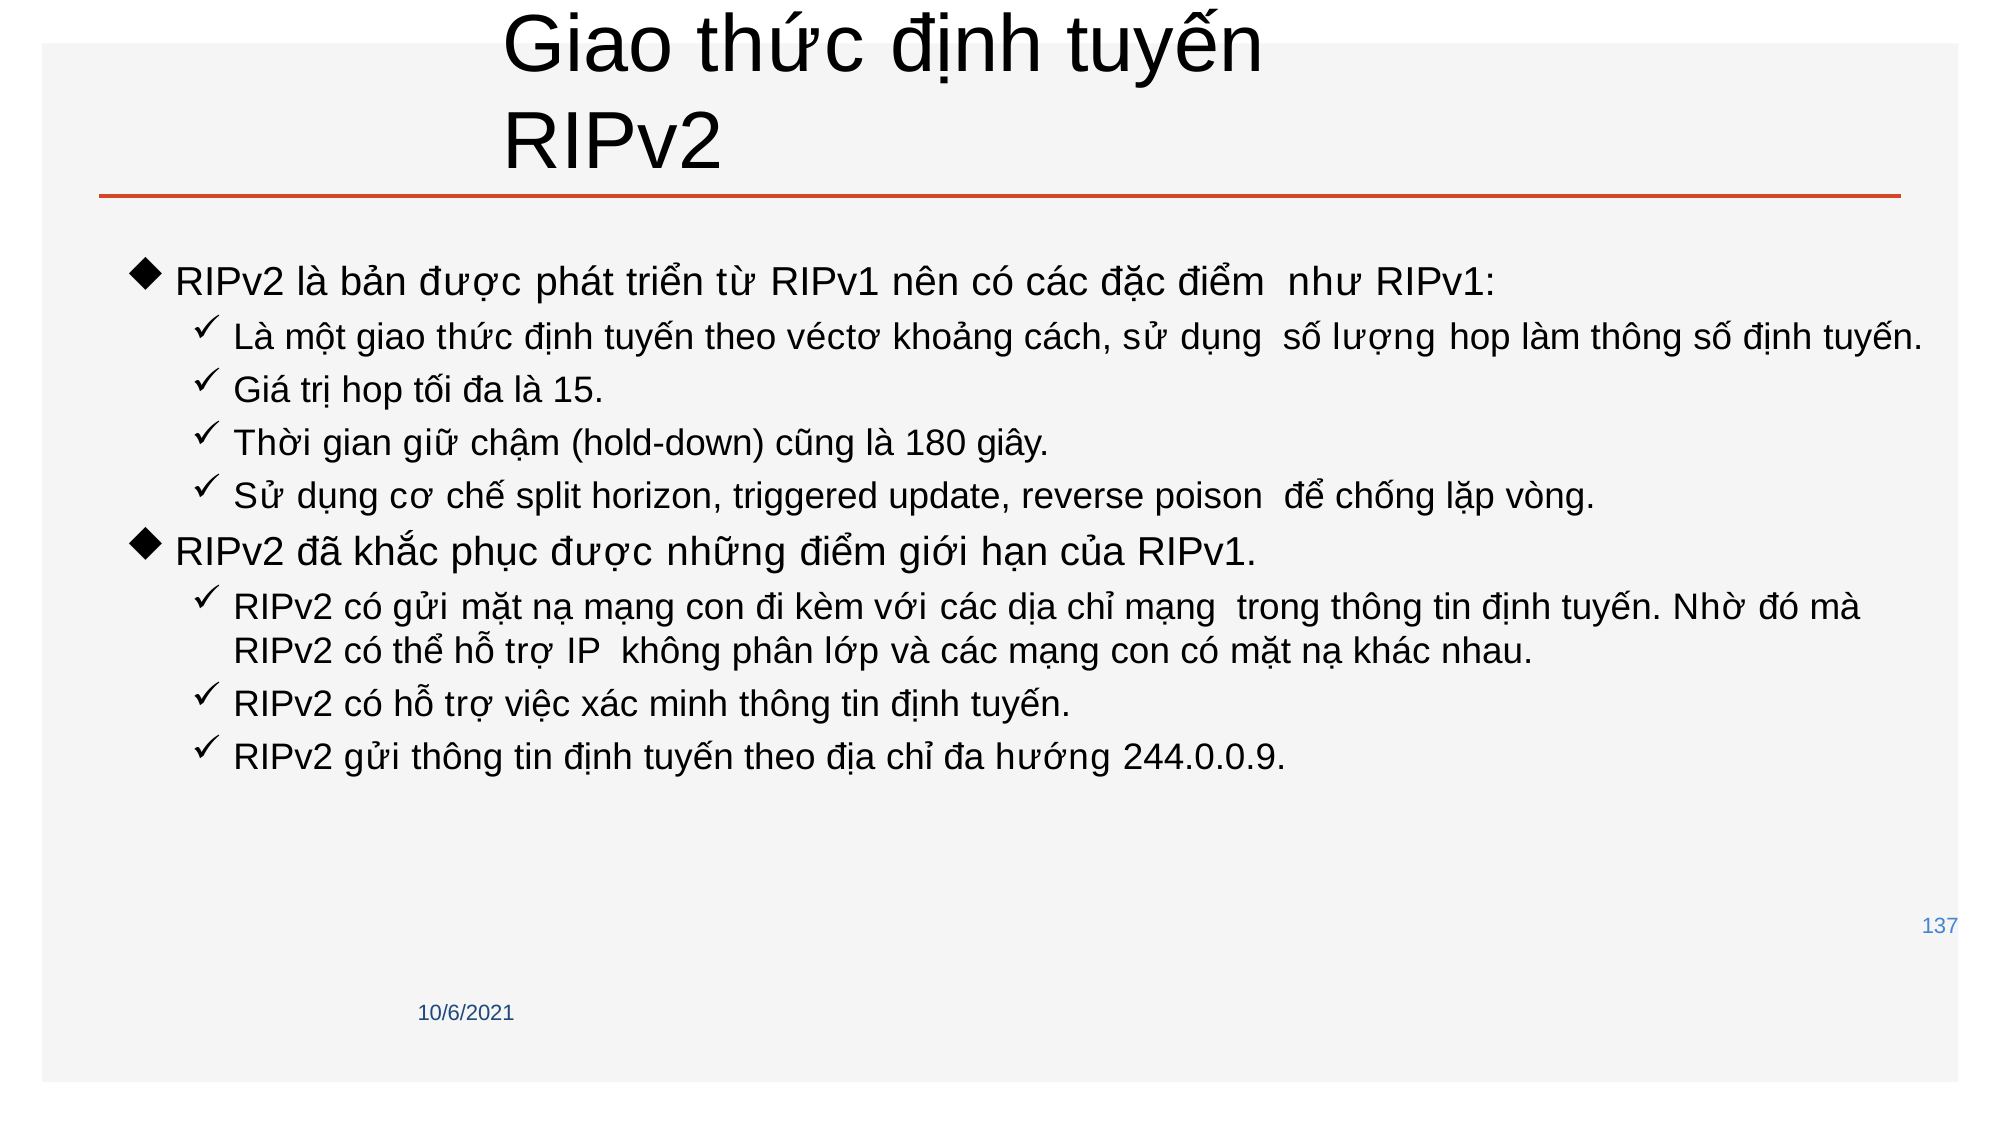

# Giao thức định tuyến RIPv2
RIPv2 là bản được phát triển từ RIPv1 nên có các đặc điểm  như RIPv1:
Là một giao thức định tuyến theo véctơ khoảng cách, sử dụng  số lượng hop làm thông số định tuyến.
Giá trị hop tối đa là 15.
Thời gian giữ chậm (hold-down) cũng là 180 giây.
Sử dụng cơ chế split horizon, triggered update, reverse poison  để chống lặp vòng.
RIPv2 đã khắc phục được những điểm giới hạn của RIPv1.
RIPv2 có gửi mặt nạ mạng con đi kèm với các dịa chỉ mạng  trong thông tin định tuyến. Nhờ đó mà RIPv2 có thể hỗ trợ IP  không phân lớp và các mạng con có mặt nạ khác nhau.
RIPv2 có hỗ trợ việc xác minh thông tin định tuyến.
RIPv2 gửi thông tin định tuyến theo địa chỉ đa hướng 244.0.0.9.
137
10/6/2021